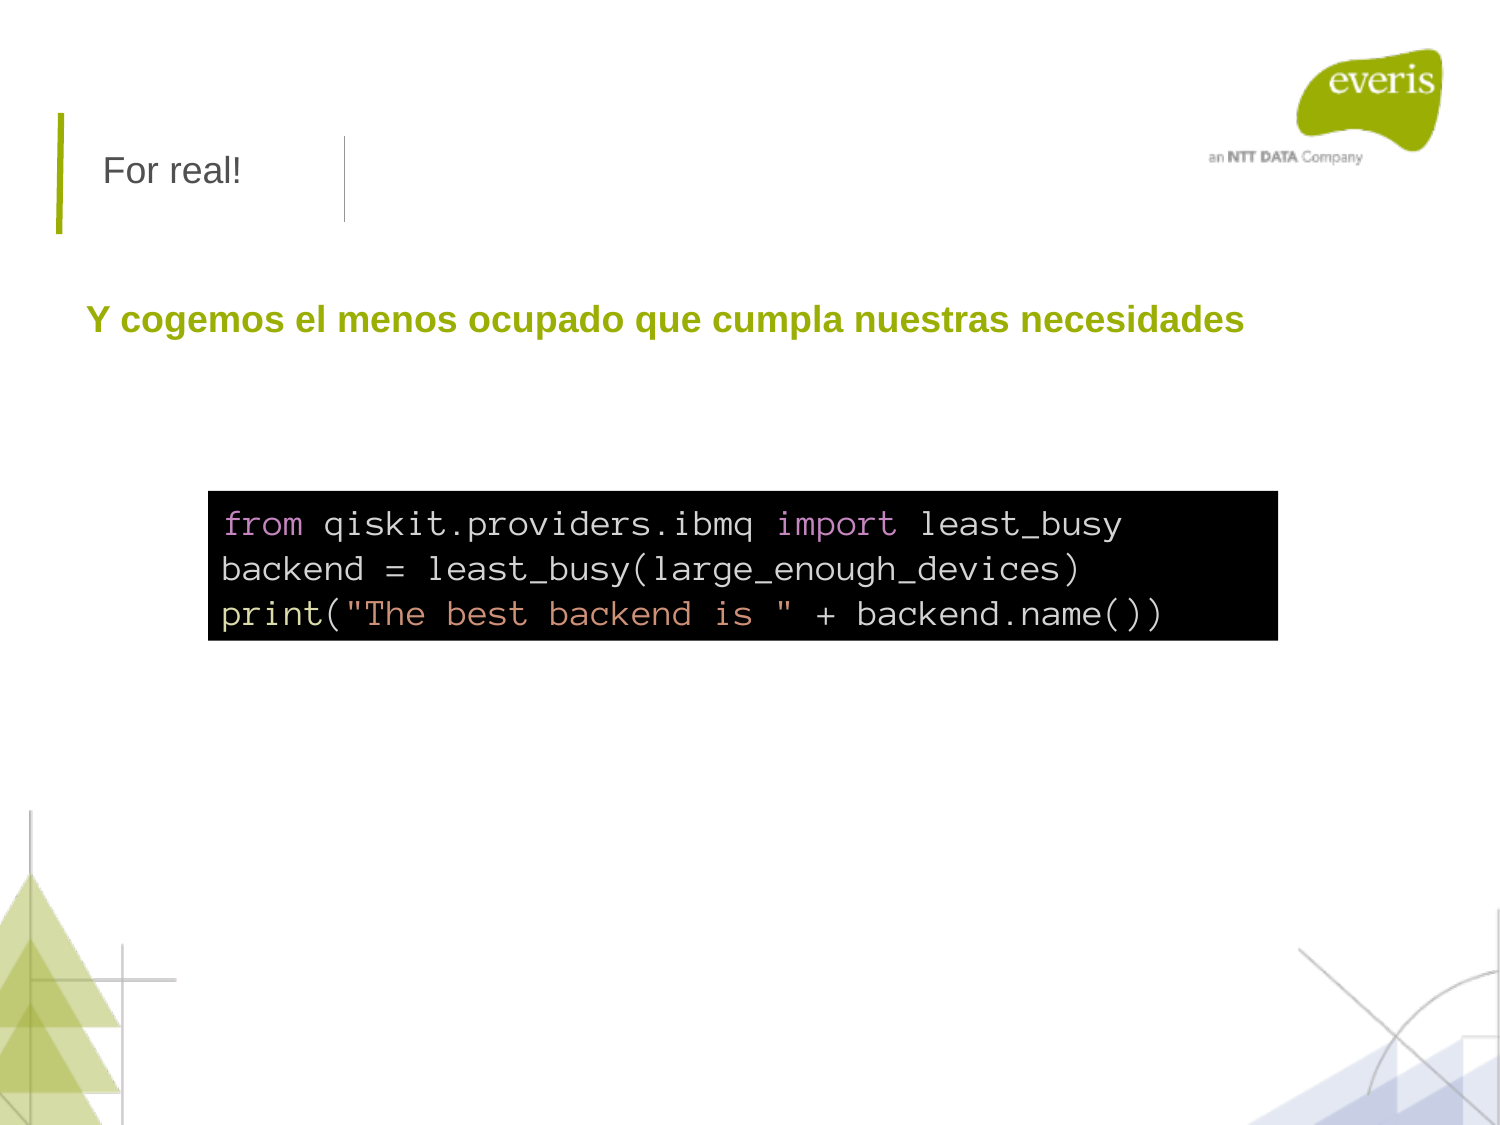

For real!

Y cogemos el menos ocupado que cumpla nuestras necesidades

from qiskit.providers.ibmq import least_busy
backend = least_busy(large_enough_devices)
print("The best backend is " + backend.name())